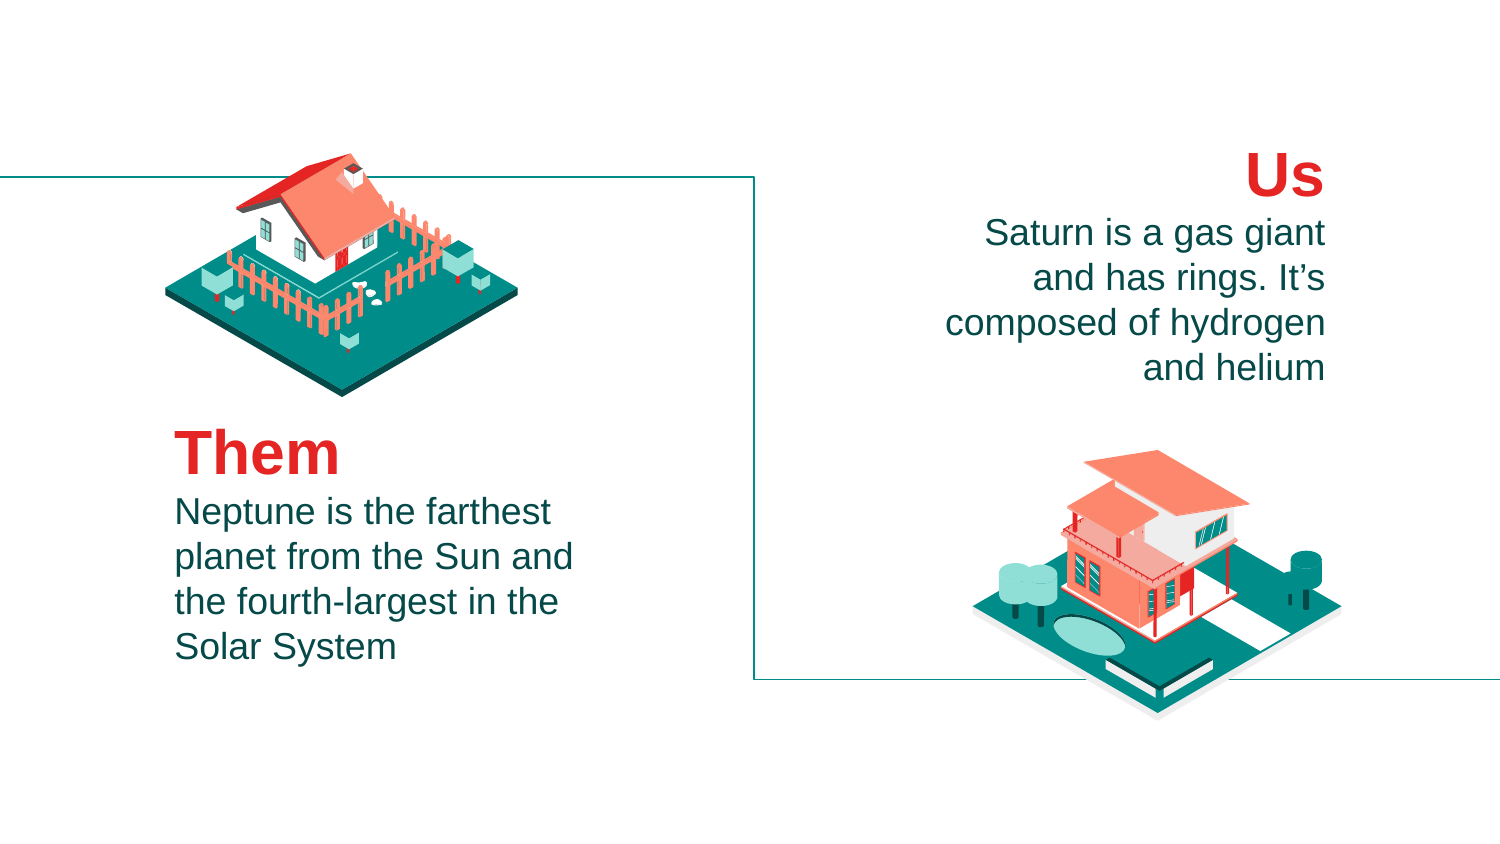

Us

Saturn is a gas giant and has rings. It’s composed of hydrogen and helium
# Them

Neptune is the farthest planet from the Sun and the fourth-largest in the Solar System